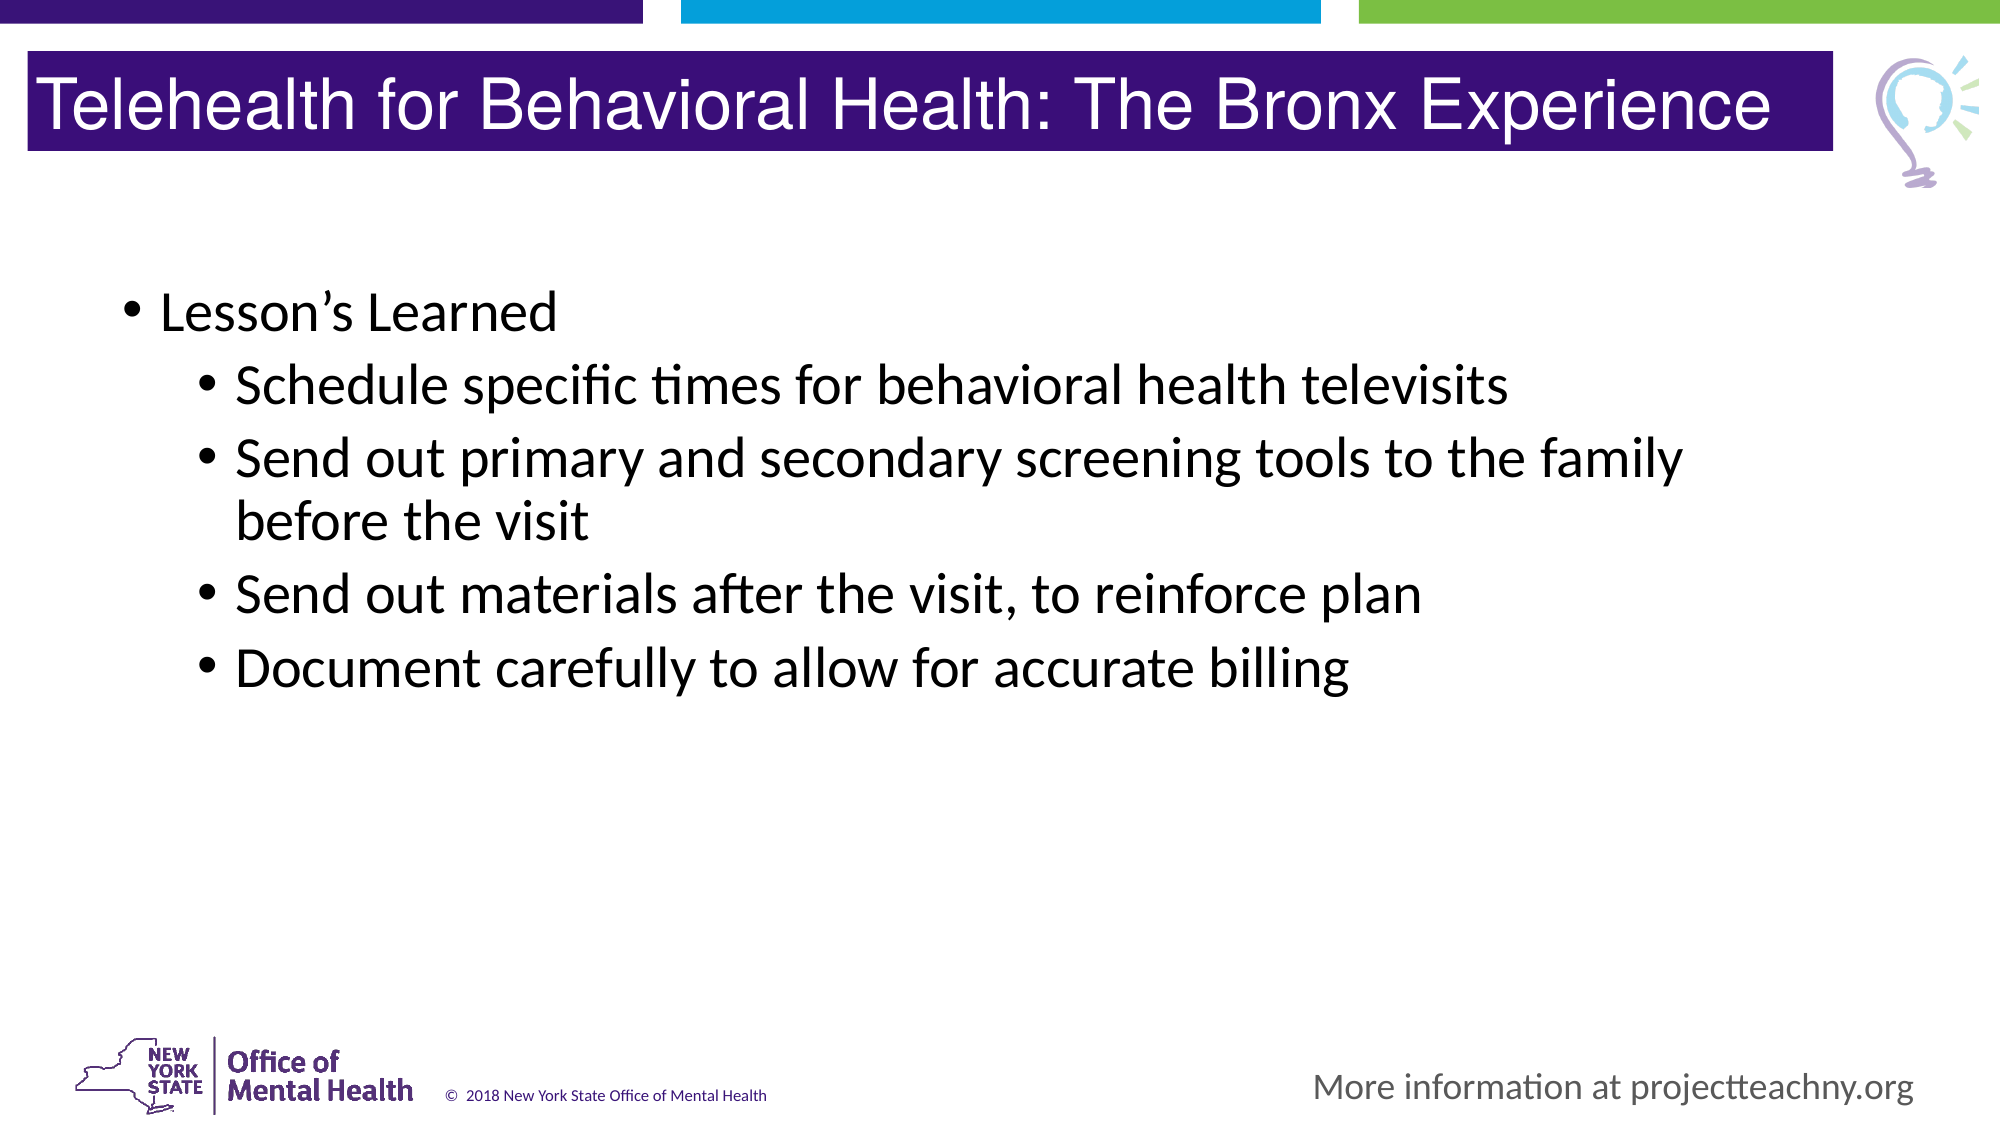

Telehealth for Behavioral Health: The Bronx Experience

Lesson’s Learned
Schedule specific times for behavioral health televisits
Send out primary and secondary screening tools to the family before the visit
Send out materials after the visit, to reinforce plan
Document carefully to allow for accurate billing